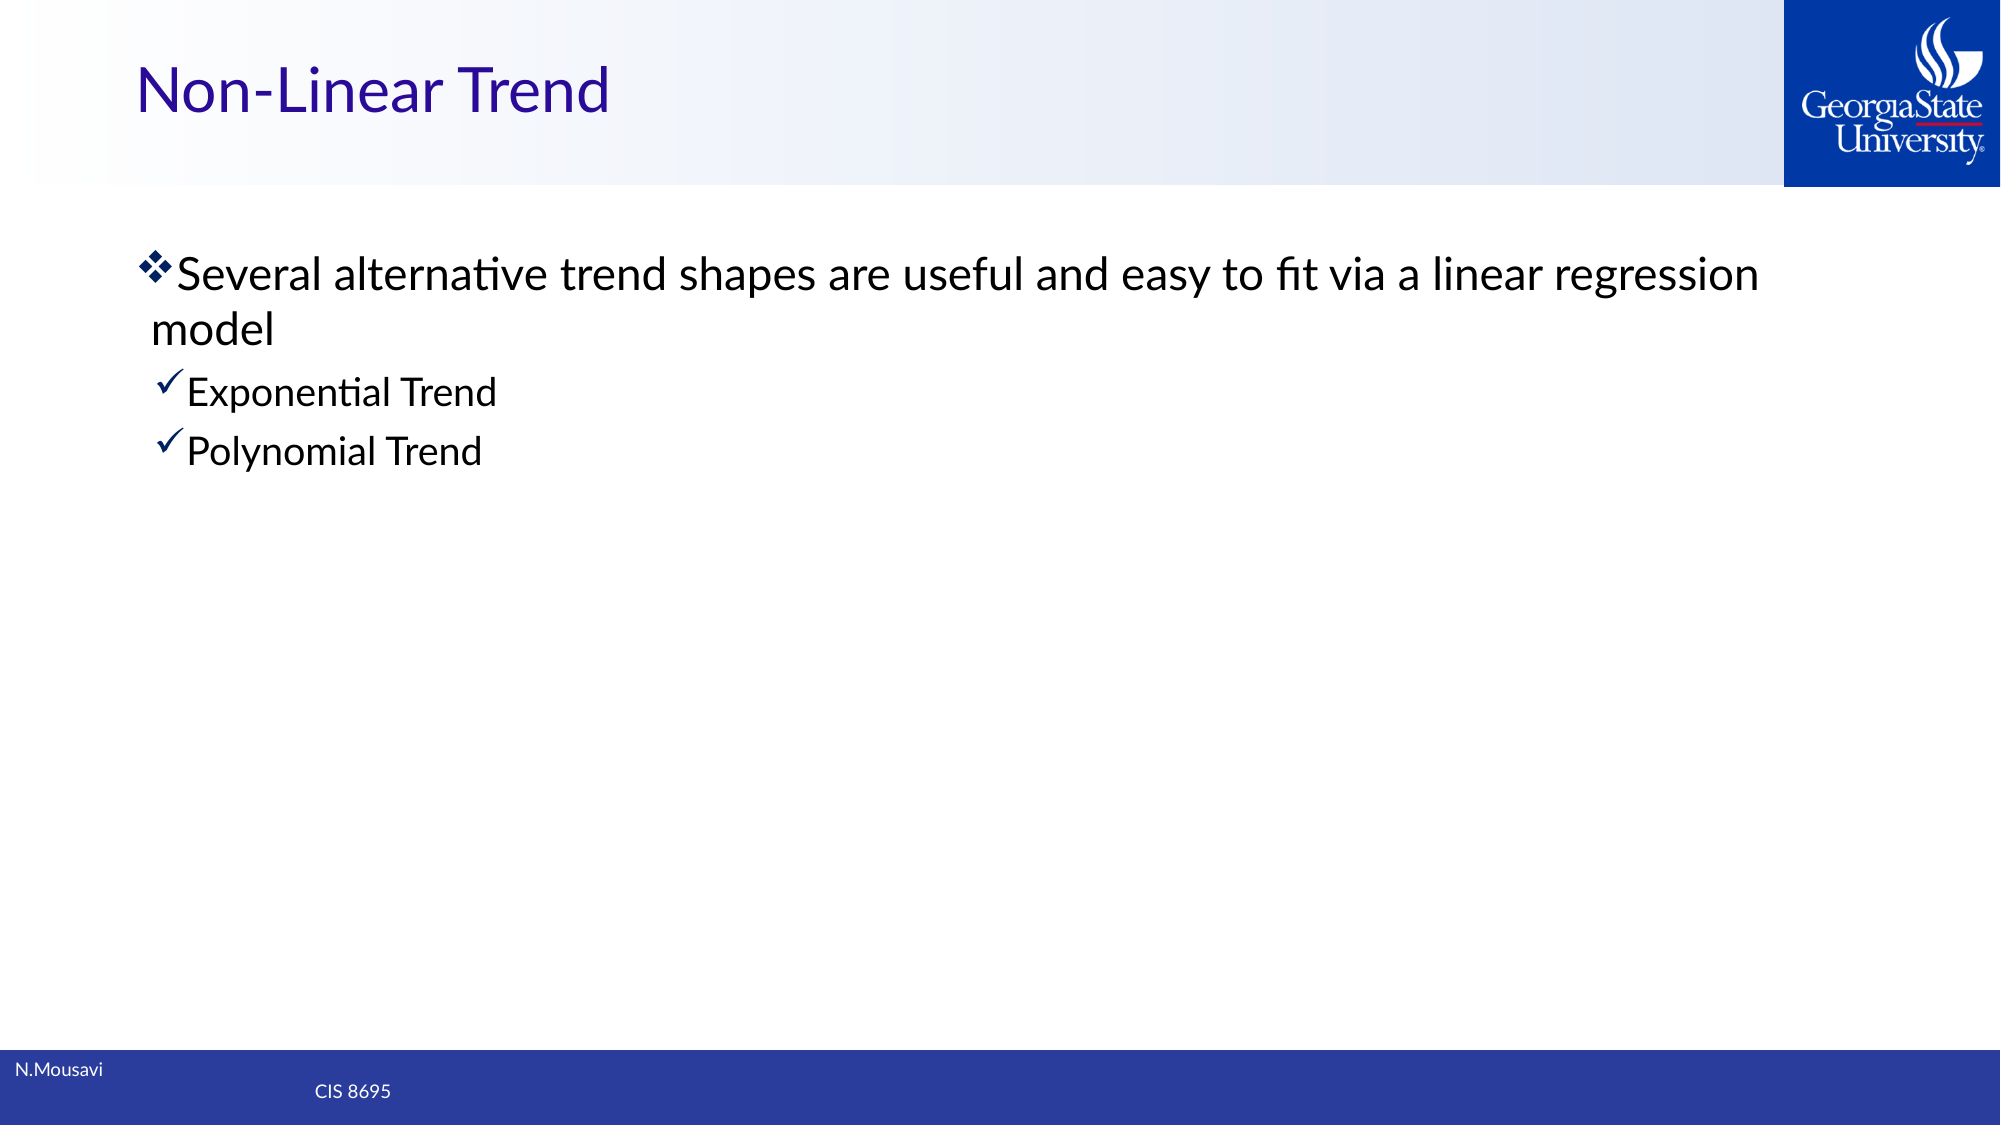

# Non-Linear Trend
Several alternative trend shapes are useful and easy to fit via a linear regression model
Exponential Trend
Polynomial Trend